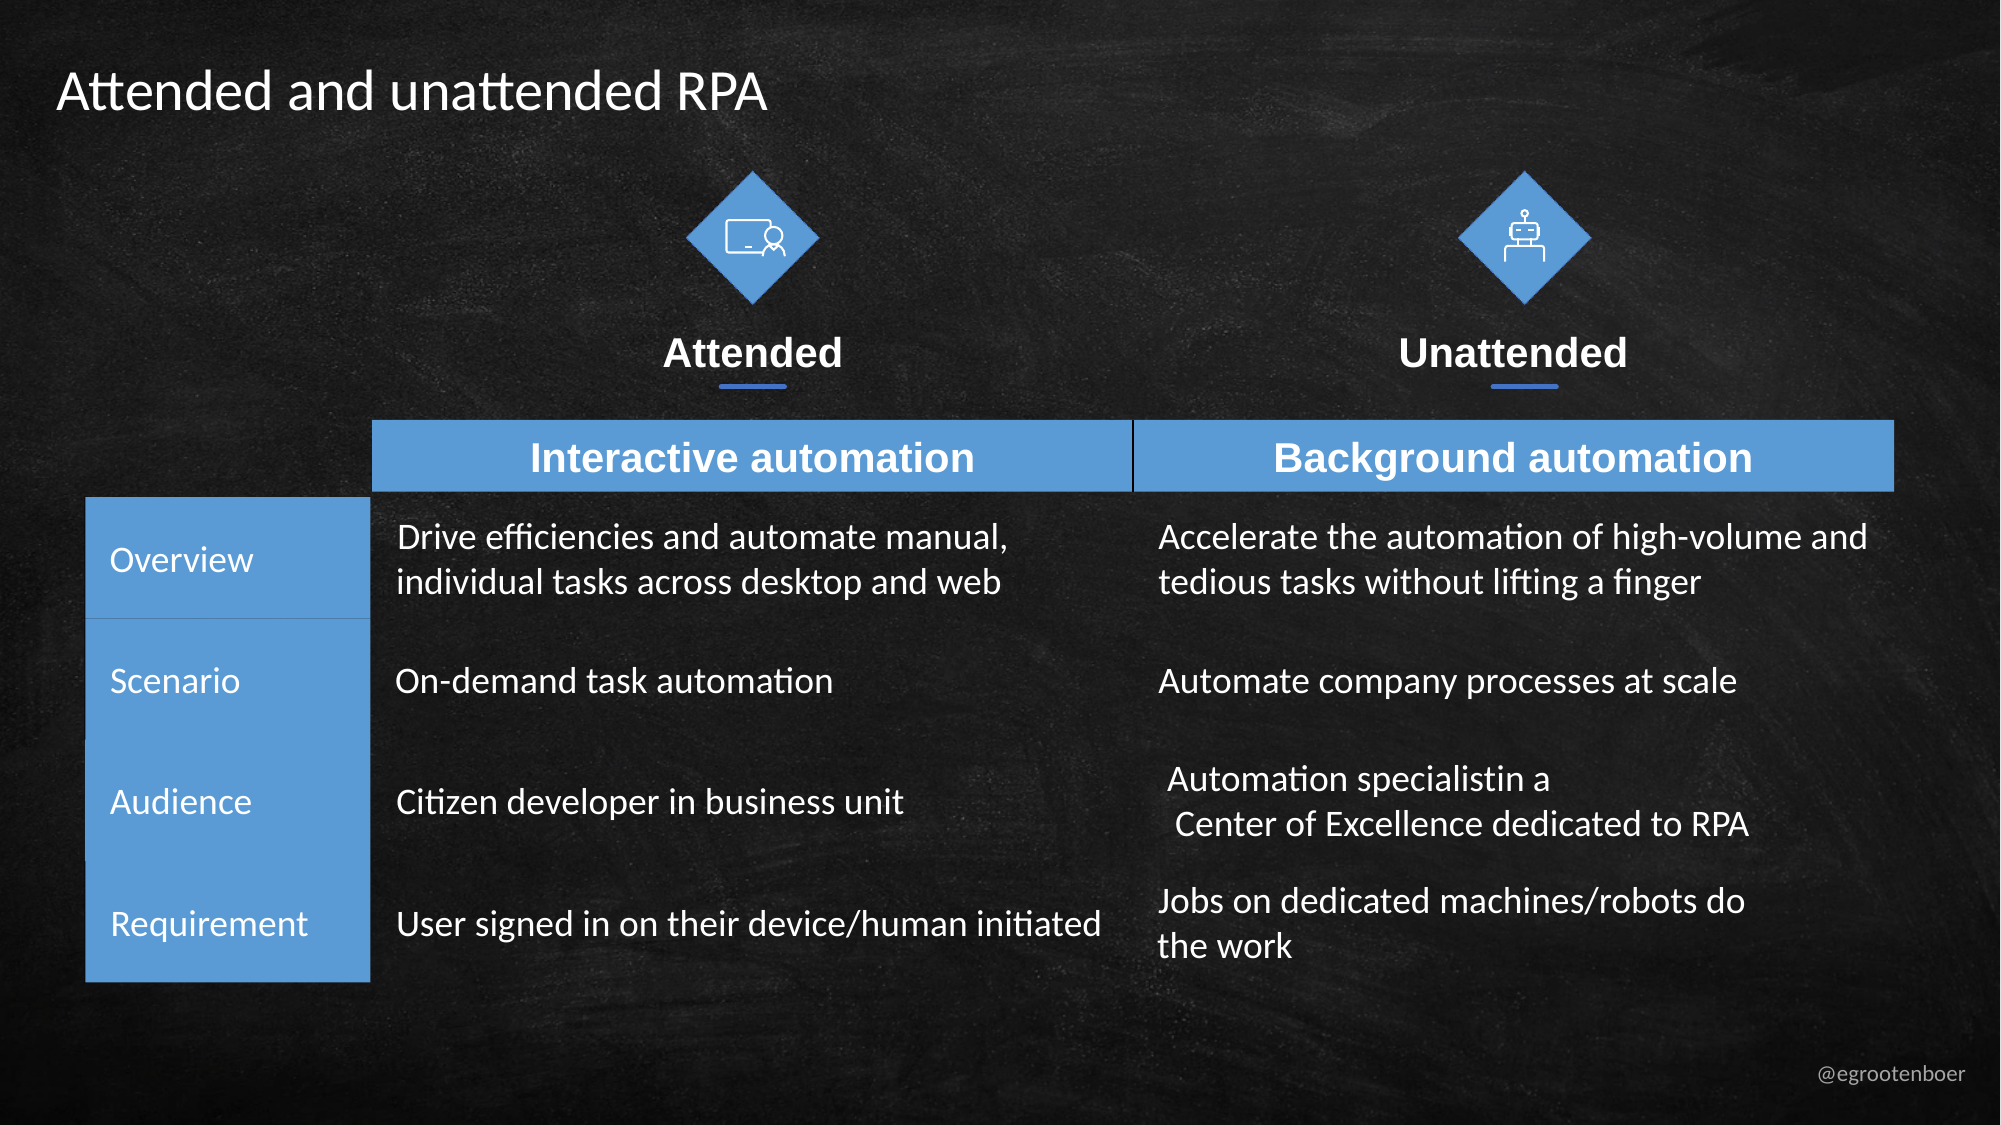

# Attended and unattended RPA

Attended

Unattended
Interactive automation
Background automation

Drive efficiencies and automate manual,
Accelerate the automation of high
-
volume and
Overview
individual tasks across desktop and web
tedious tasks without lifting a finger

Scenario
On
-
demand task automation
Automate company processes at scale

Automation specialist
a
Audience
Citizen developer in business unit
Center of Excellence dedicated to RPA
in

Jobs on dedicated machines/robots do
Requirement
User signed in on their device/human initiated
the work